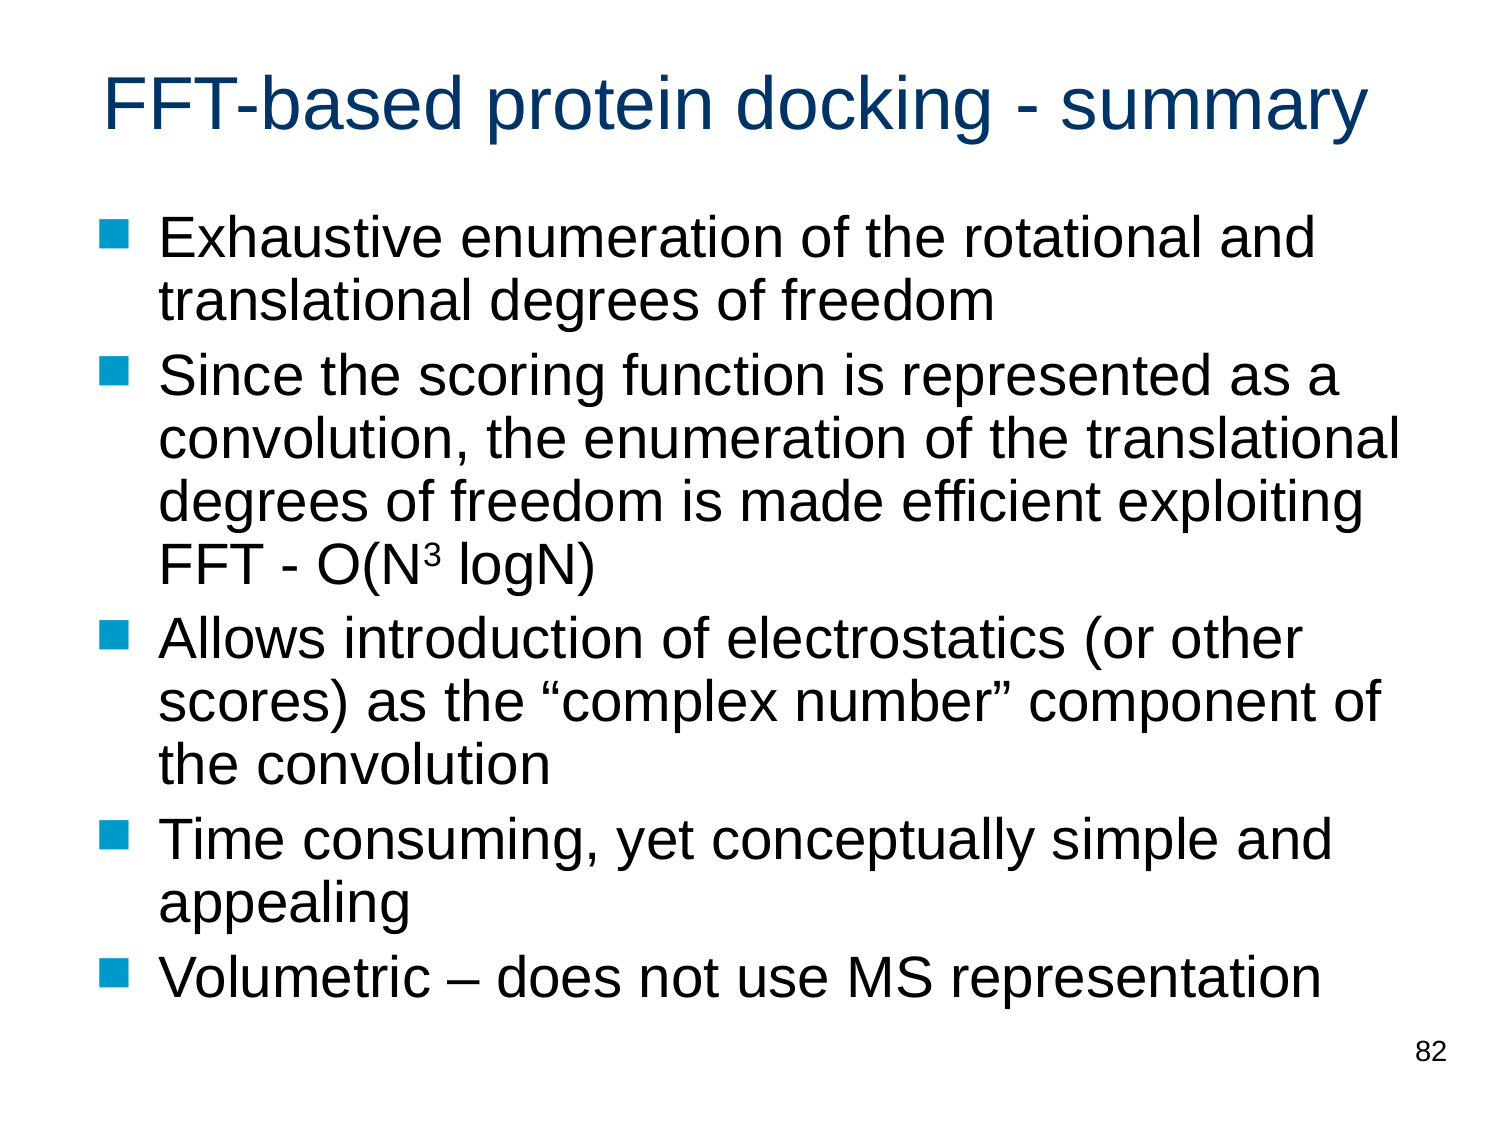

# FFT-based protein docking - summary
Exhaustive enumeration of the rotational and translational degrees of freedom
Since the scoring function is represented as a convolution, the enumeration of the translational degrees of freedom is made efficient exploiting FFT - O(N3 logN)
Allows introduction of electrostatics (or other scores) as the “complex number” component of the convolution
Time consuming, yet conceptually simple and appealing
Volumetric – does not use MS representation
82